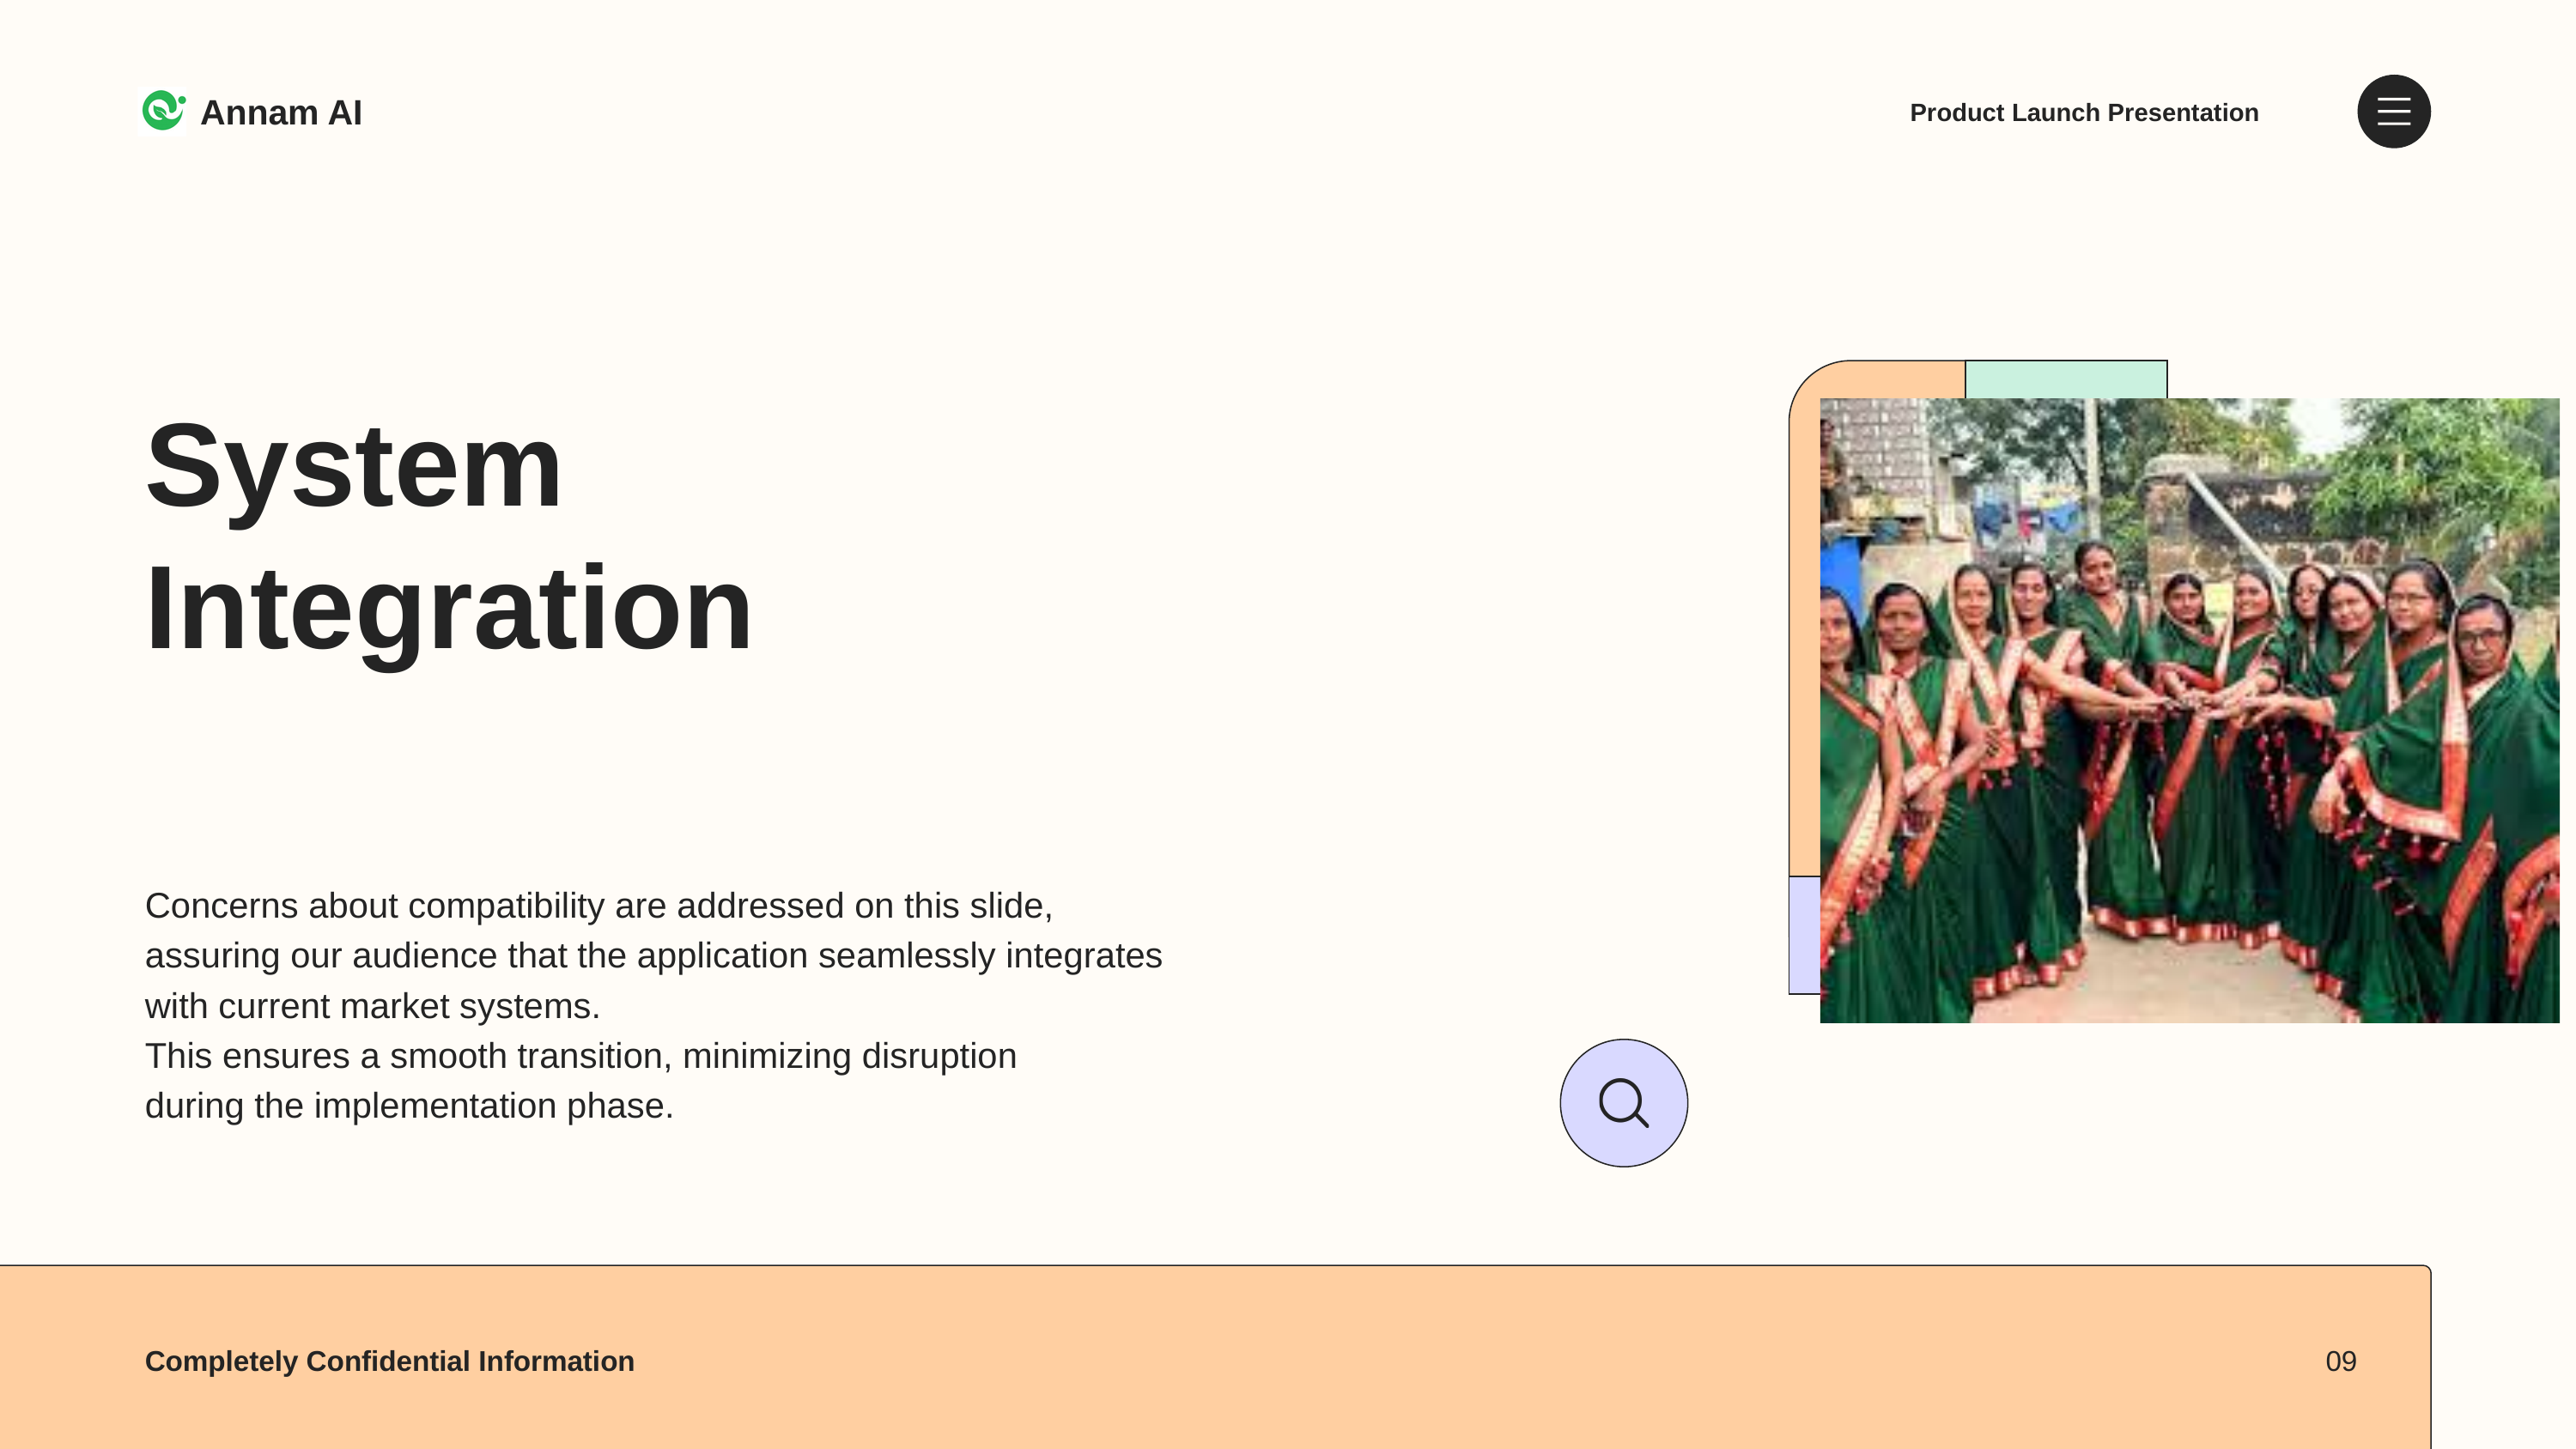

Annam AI

Product Launch Presentation

System Integration

Concerns about compatibility are addressed on this slide,
assuring our audience that the application seamlessly integrates with current market systems.
This ensures a smooth transition, minimizing disruption
during the implementation phase.

Completely Confidential Information
09